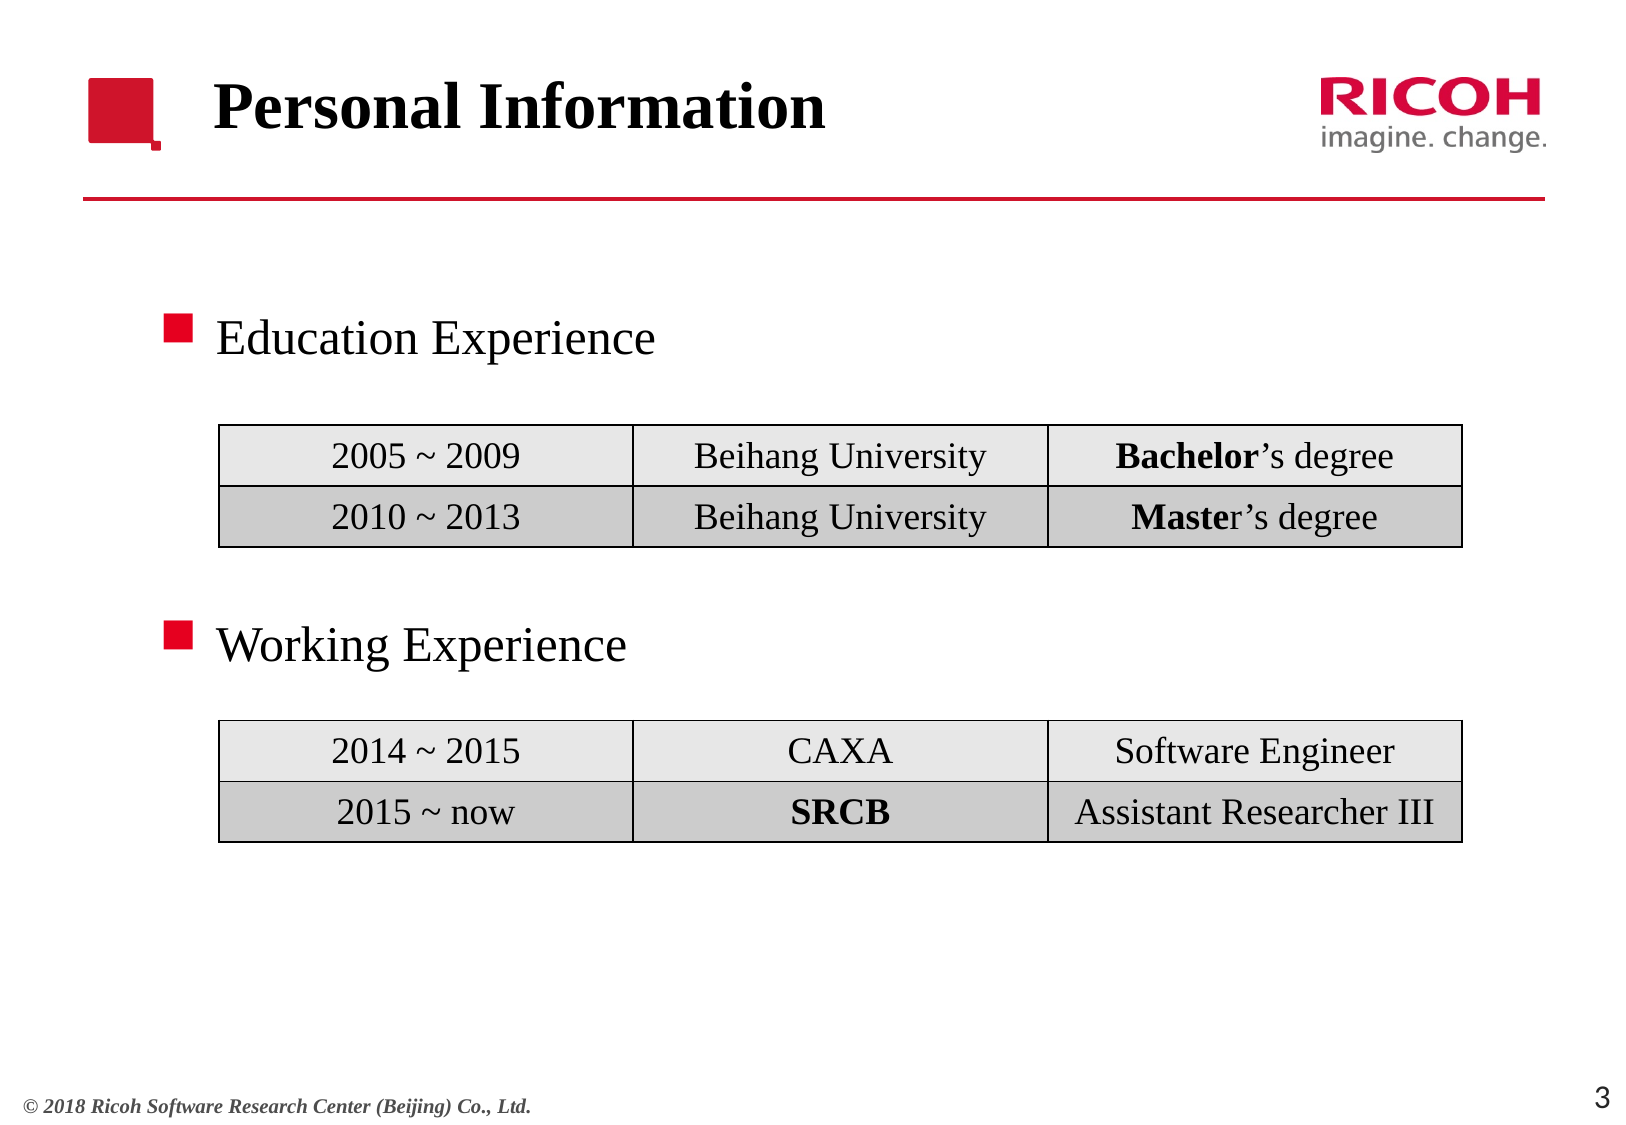

# Personal Information
Education Experience

| 2005 ~ 2009 | Beihang University | Bachelor’s degree |
| --- | --- | --- |
| 2010 ~ 2013 | Beihang University | Master’s degree |
Working Experience

| 2014 ~ 2015 | CAXA | Software Engineer |
| --- | --- | --- |
| 2015 ~ now | SRCB | Assistant Researcher III |
3
© 2018 Ricoh Software Research Center (Beijing) Co., Ltd.